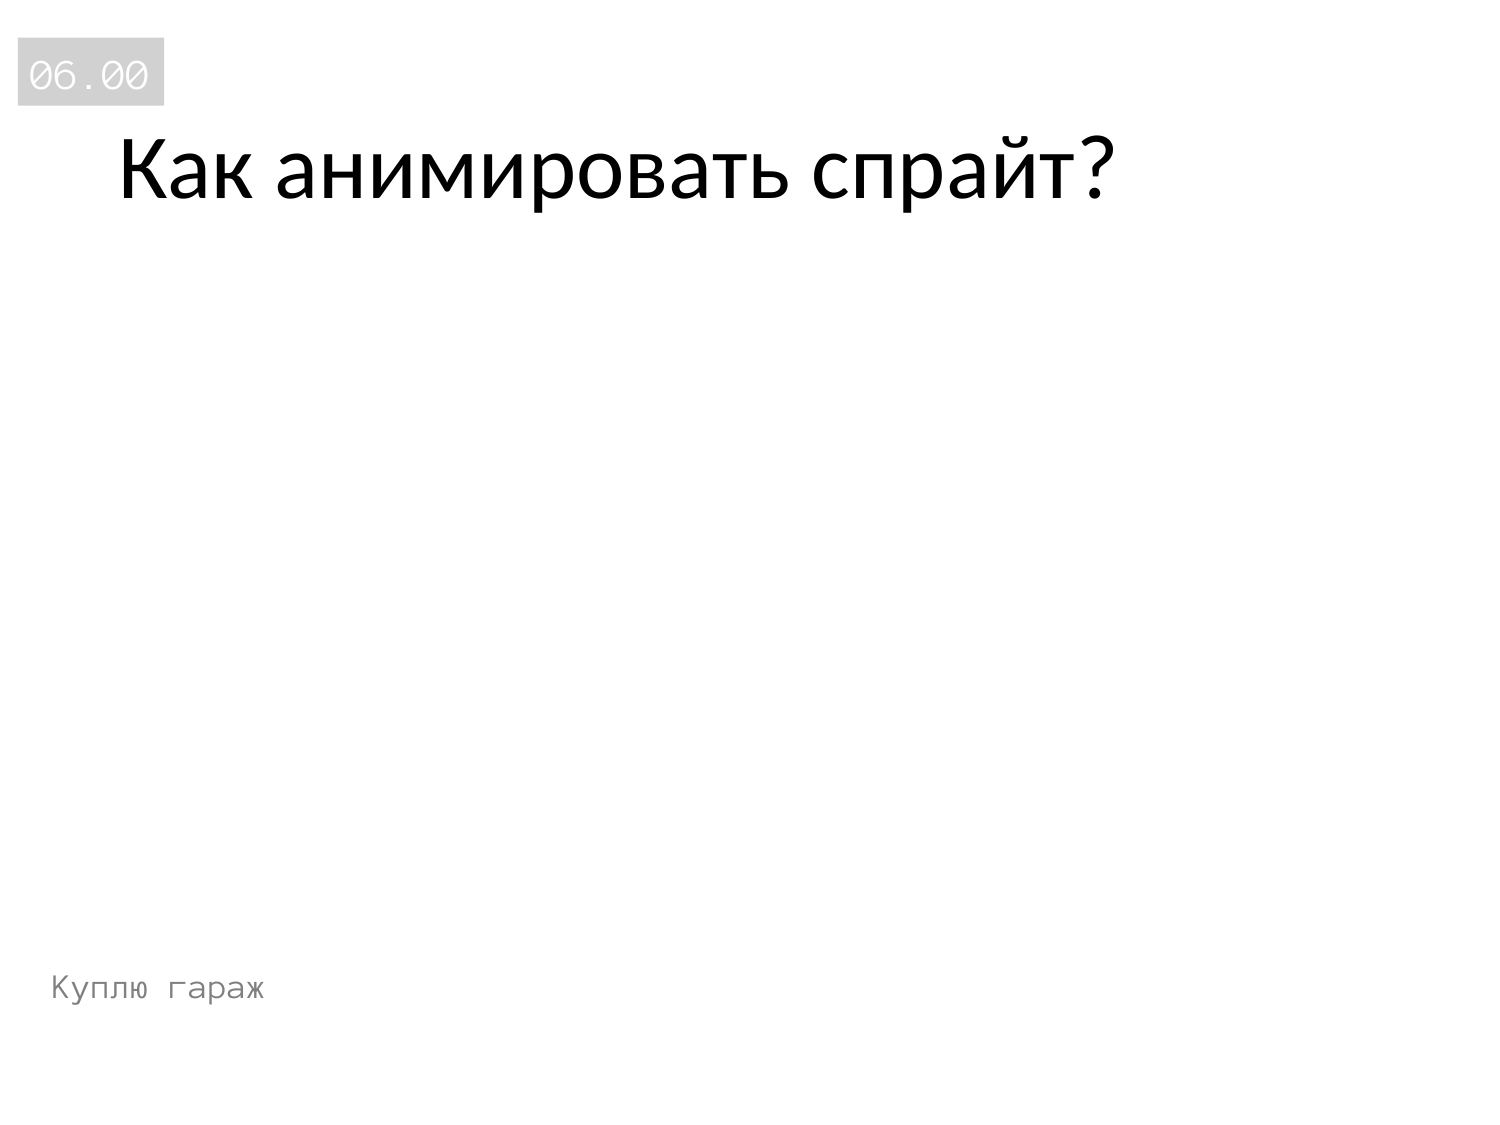

06.00
# Как анимировать спрайт?
Куплю гараж